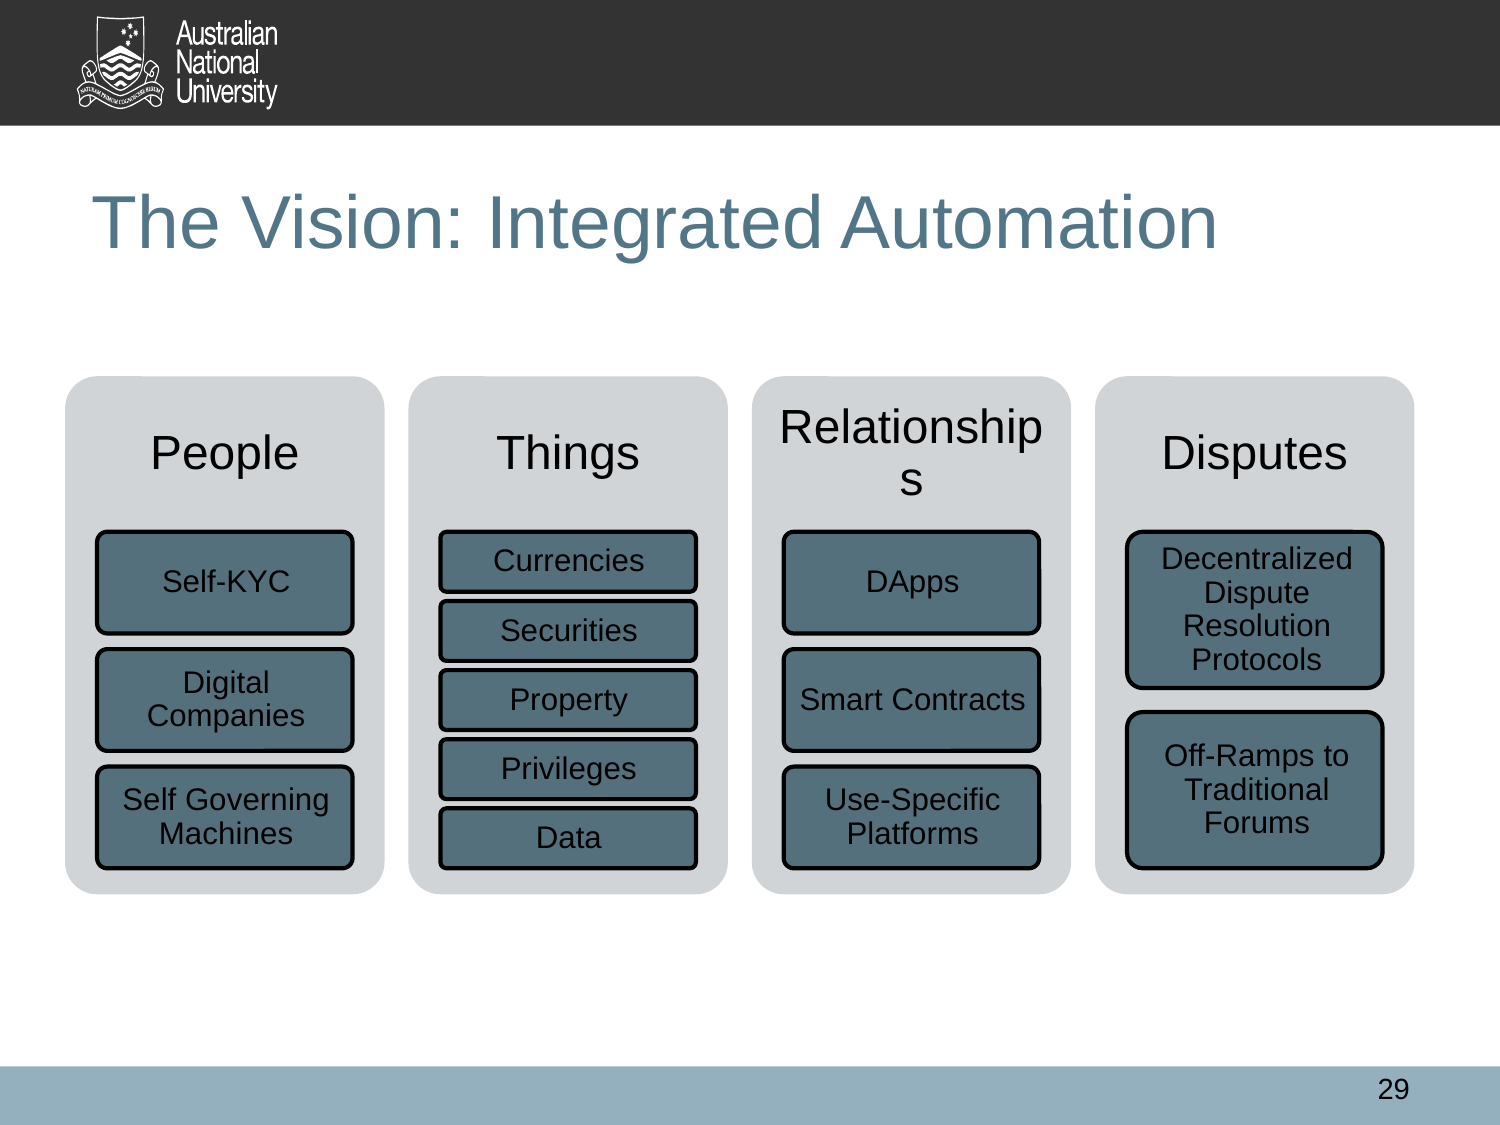

# The Vision: Integrated Automation
People
Self-KYC
Digital Companies
Self Governing Machines
Things
Currencies
Securities
Property
Privileges
Data
Relationships
DApps
Smart Contracts
Use-Specific Platforms
Disputes
Decentralized Dispute Resolution Protocols
Off-Ramps to Traditional Forums
29